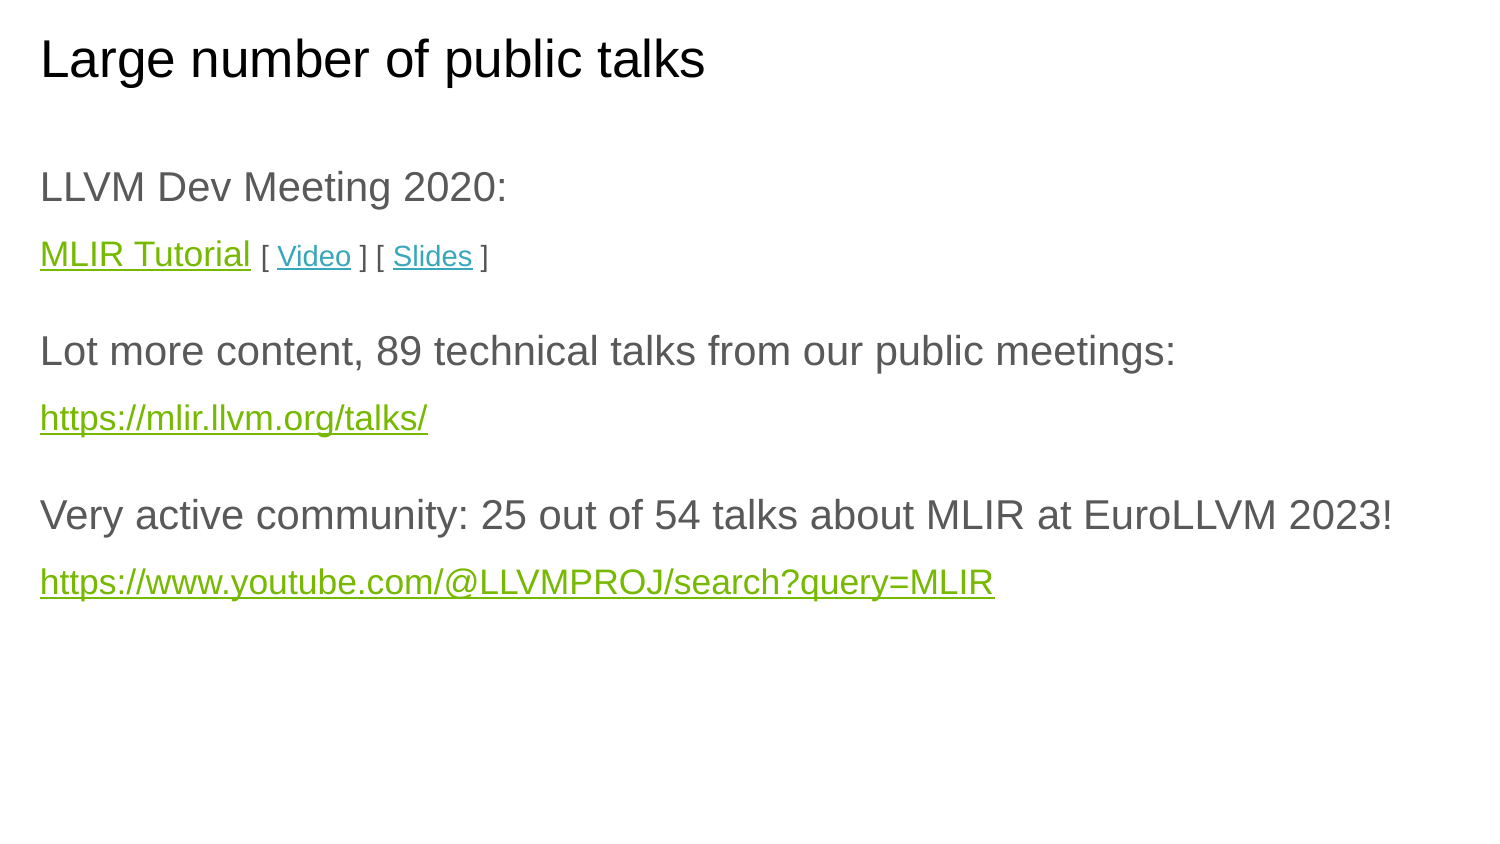

# Large number of public talks
LLVM Dev Meeting 2020:
MLIR Tutorial [ Video ] [ Slides ]
Lot more content, 89 technical talks from our public meetings: https://mlir.llvm.org/talks/
Very active community: 25 out of 54 talks about MLIR at EuroLLVM 2023!
https://www.youtube.com/@LLVMPROJ/search?query=MLIR